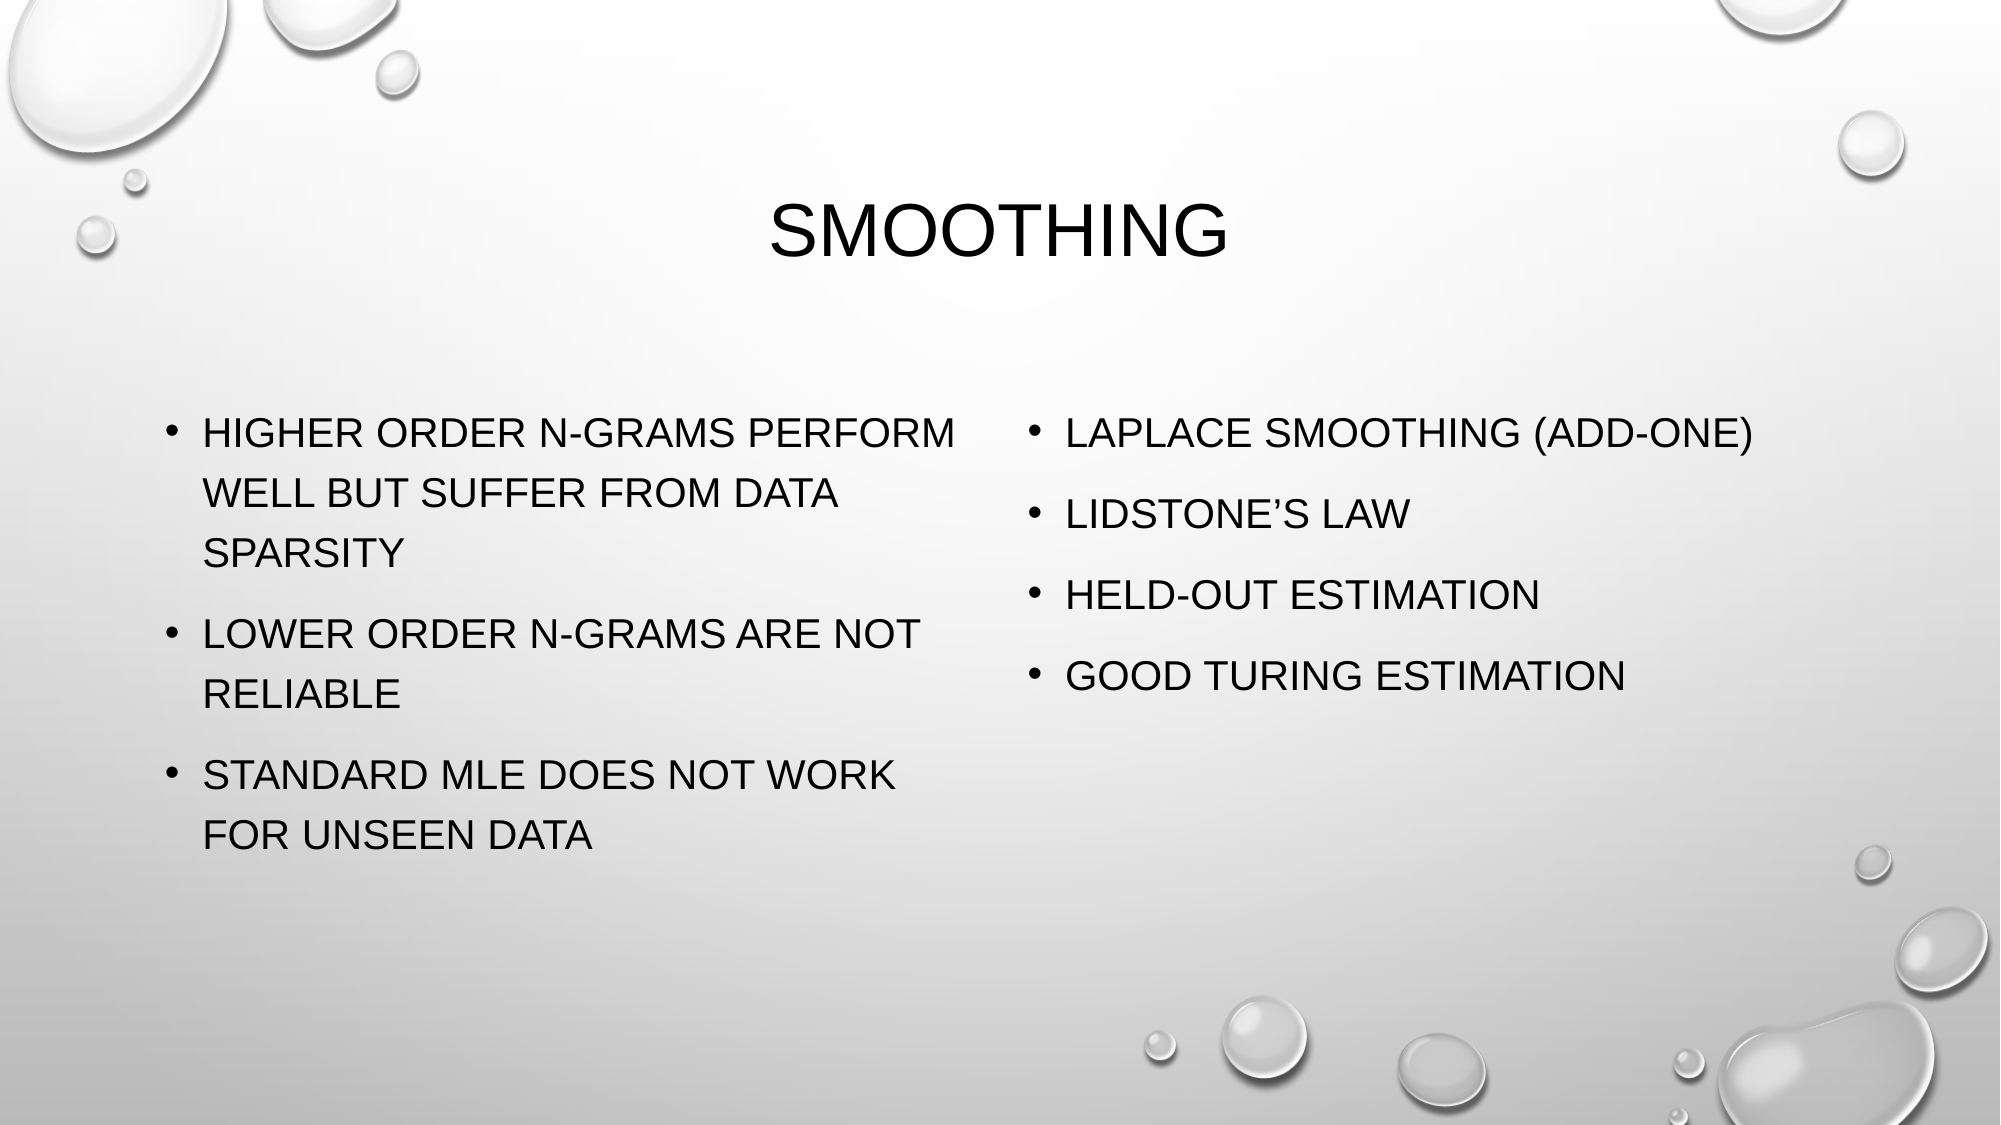

# Smoothing
Higher order n-grams perform well but suffer from data sparsity
Lower order n-grams are not reliable
Standard MLE does not work for unseen data
Laplace smoothing (add-one)
Lidstone’s law
Held-out Estimation
Good Turing Estimation